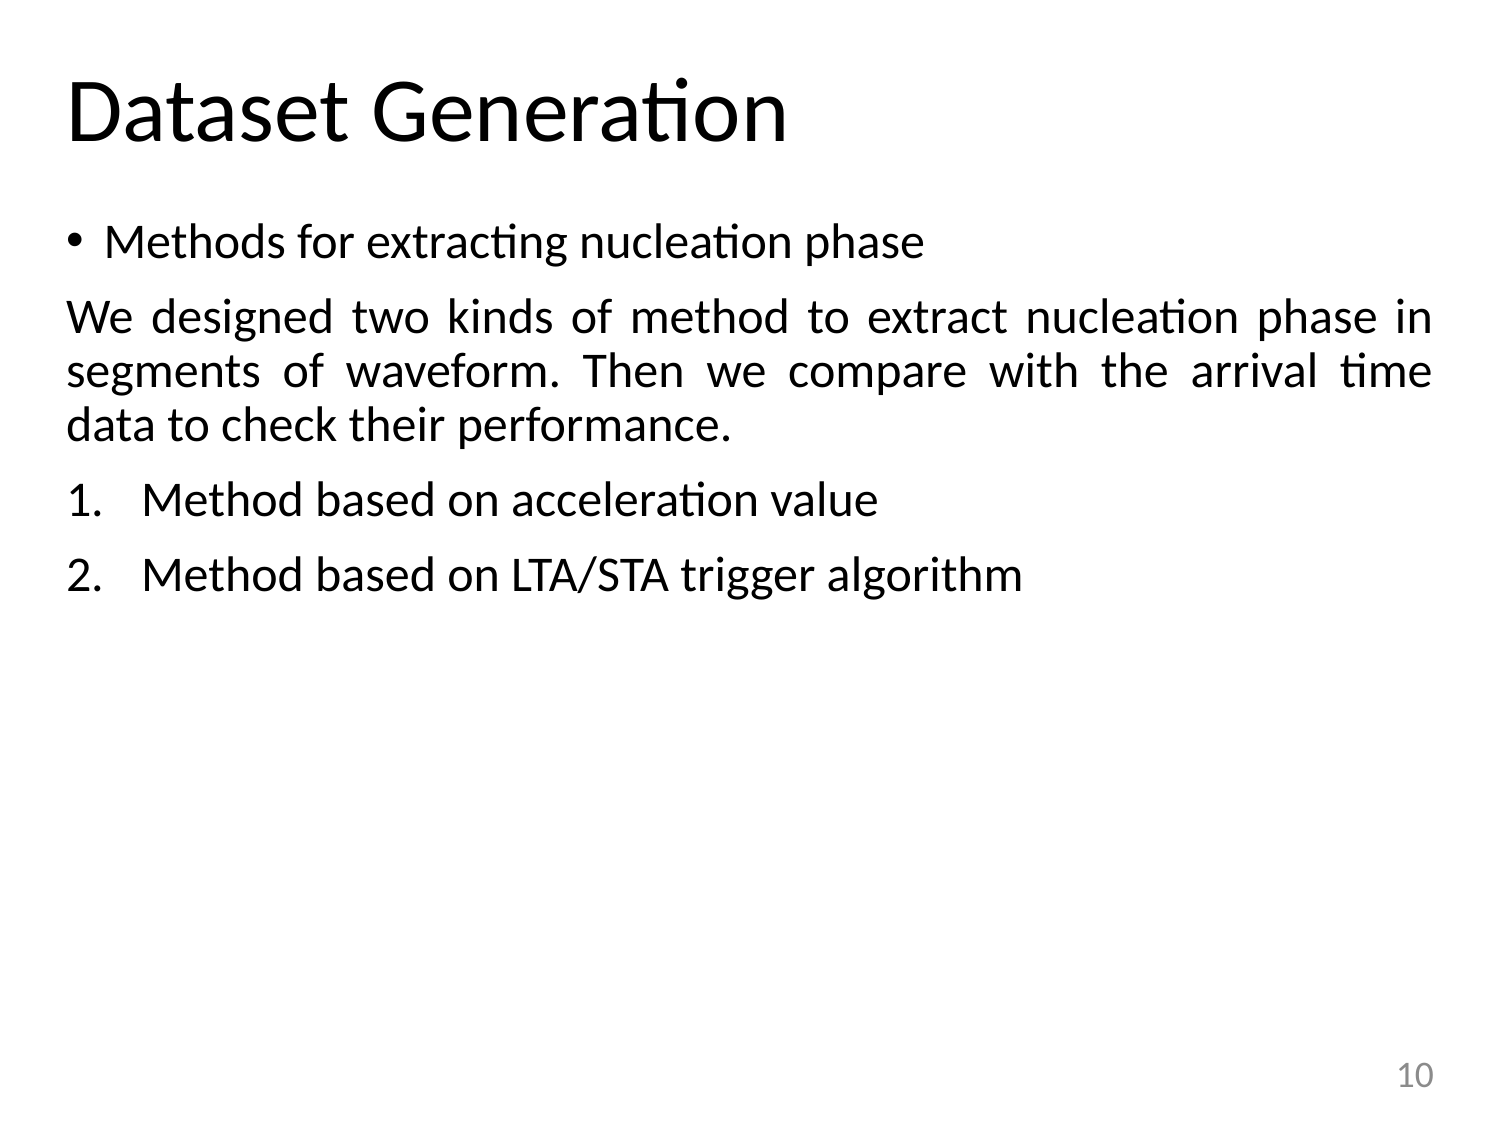

# Dataset Generation
Methods for extracting nucleation phase
We designed two kinds of method to extract nucleation phase in segments of waveform. Then we compare with the arrival time data to check their performance.
Method based on acceleration value
Method based on LTA/STA trigger algorithm
10